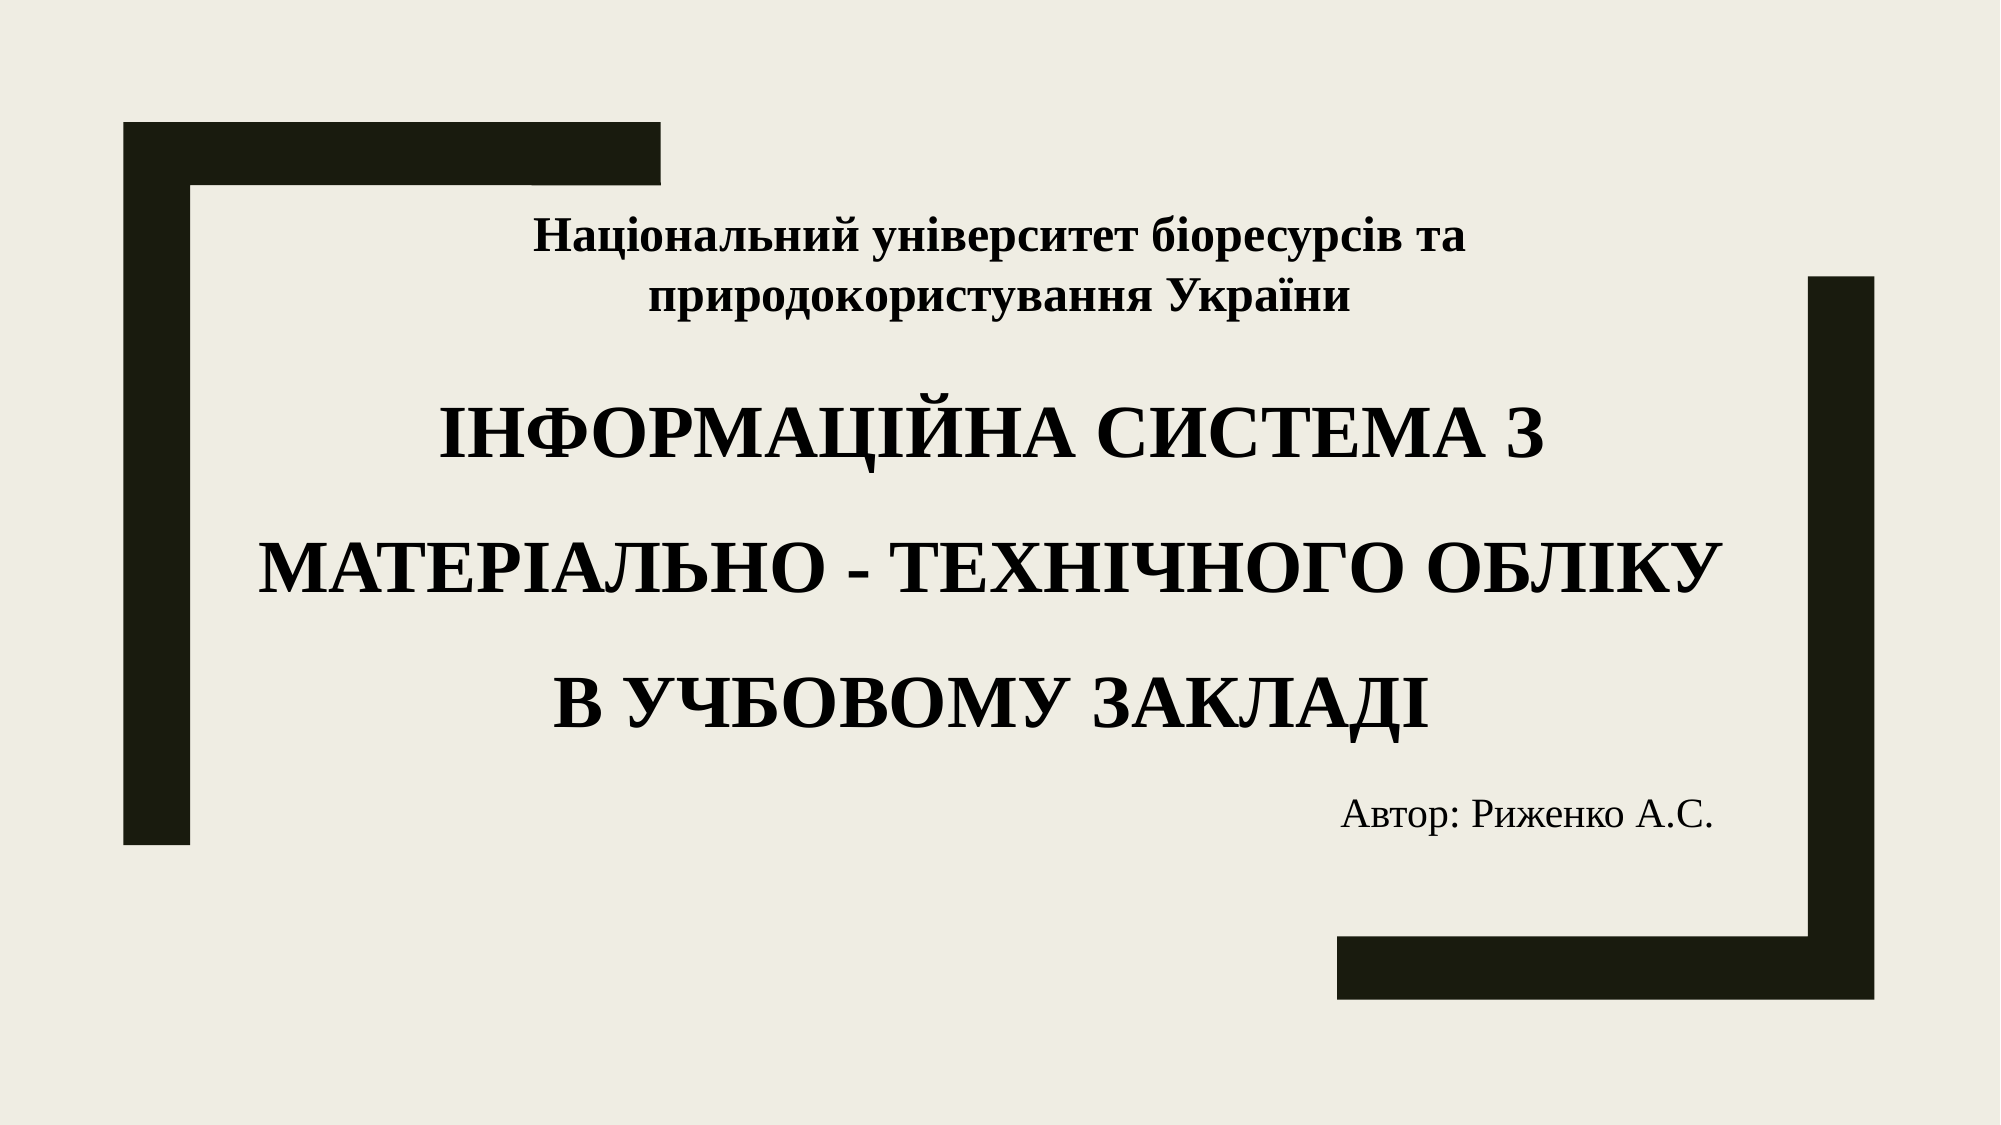

Національний університет біоресурсів та природокористування України
# Інформаційна система з матеріально - технічного обліку в учбовому закладі
Автор: Риженко А.С.